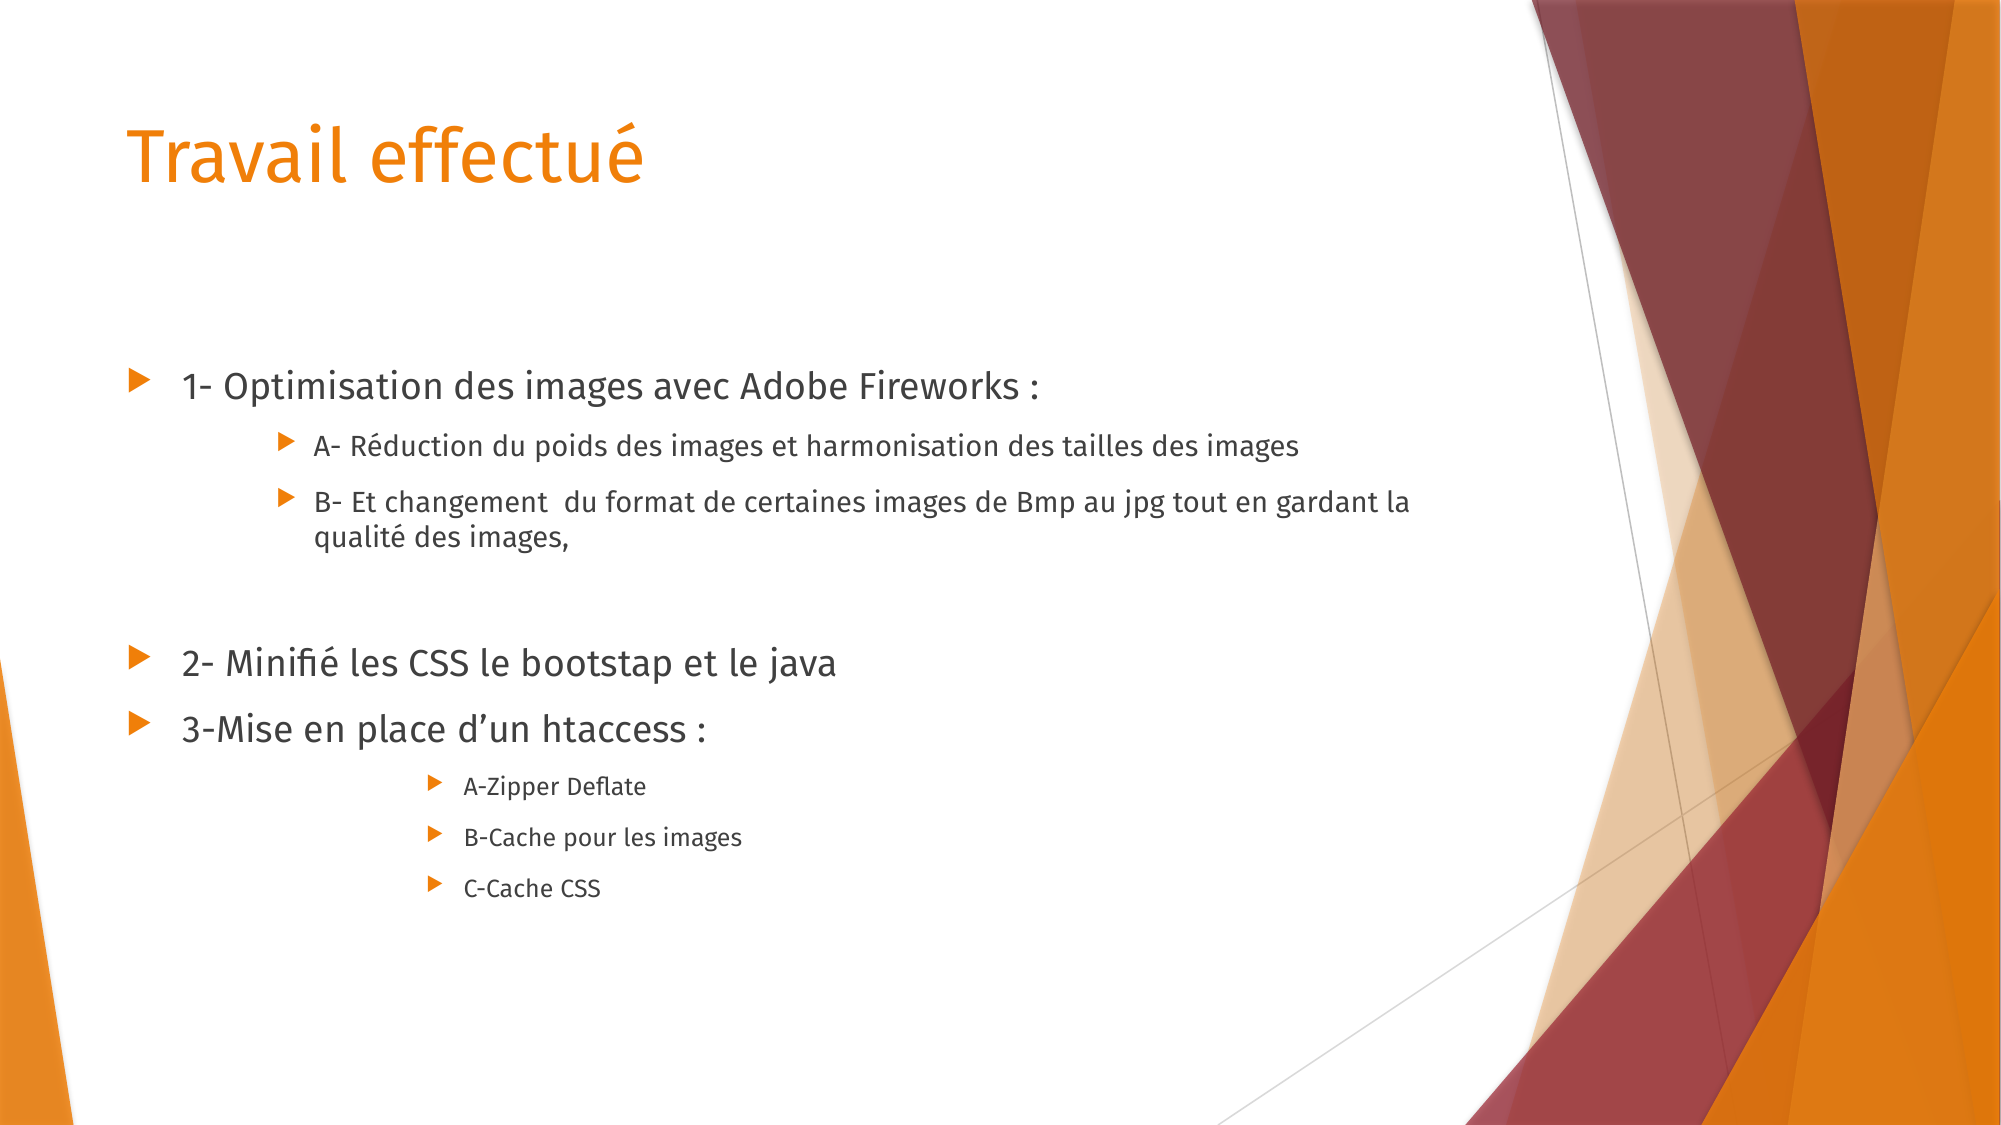

# Travail effectué
1- Optimisation des images avec Adobe Fireworks :
A- Réduction du poids des images et harmonisation des tailles des images
B- Et changement  du format de certaines images de Bmp au jpg tout en gardant la qualité des images,

2- Minifié les CSS le bootstap et le java
3-Mise en place d’un htaccess :
A-Zipper Deflate
B-Cache pour les images
C-Cache CSS